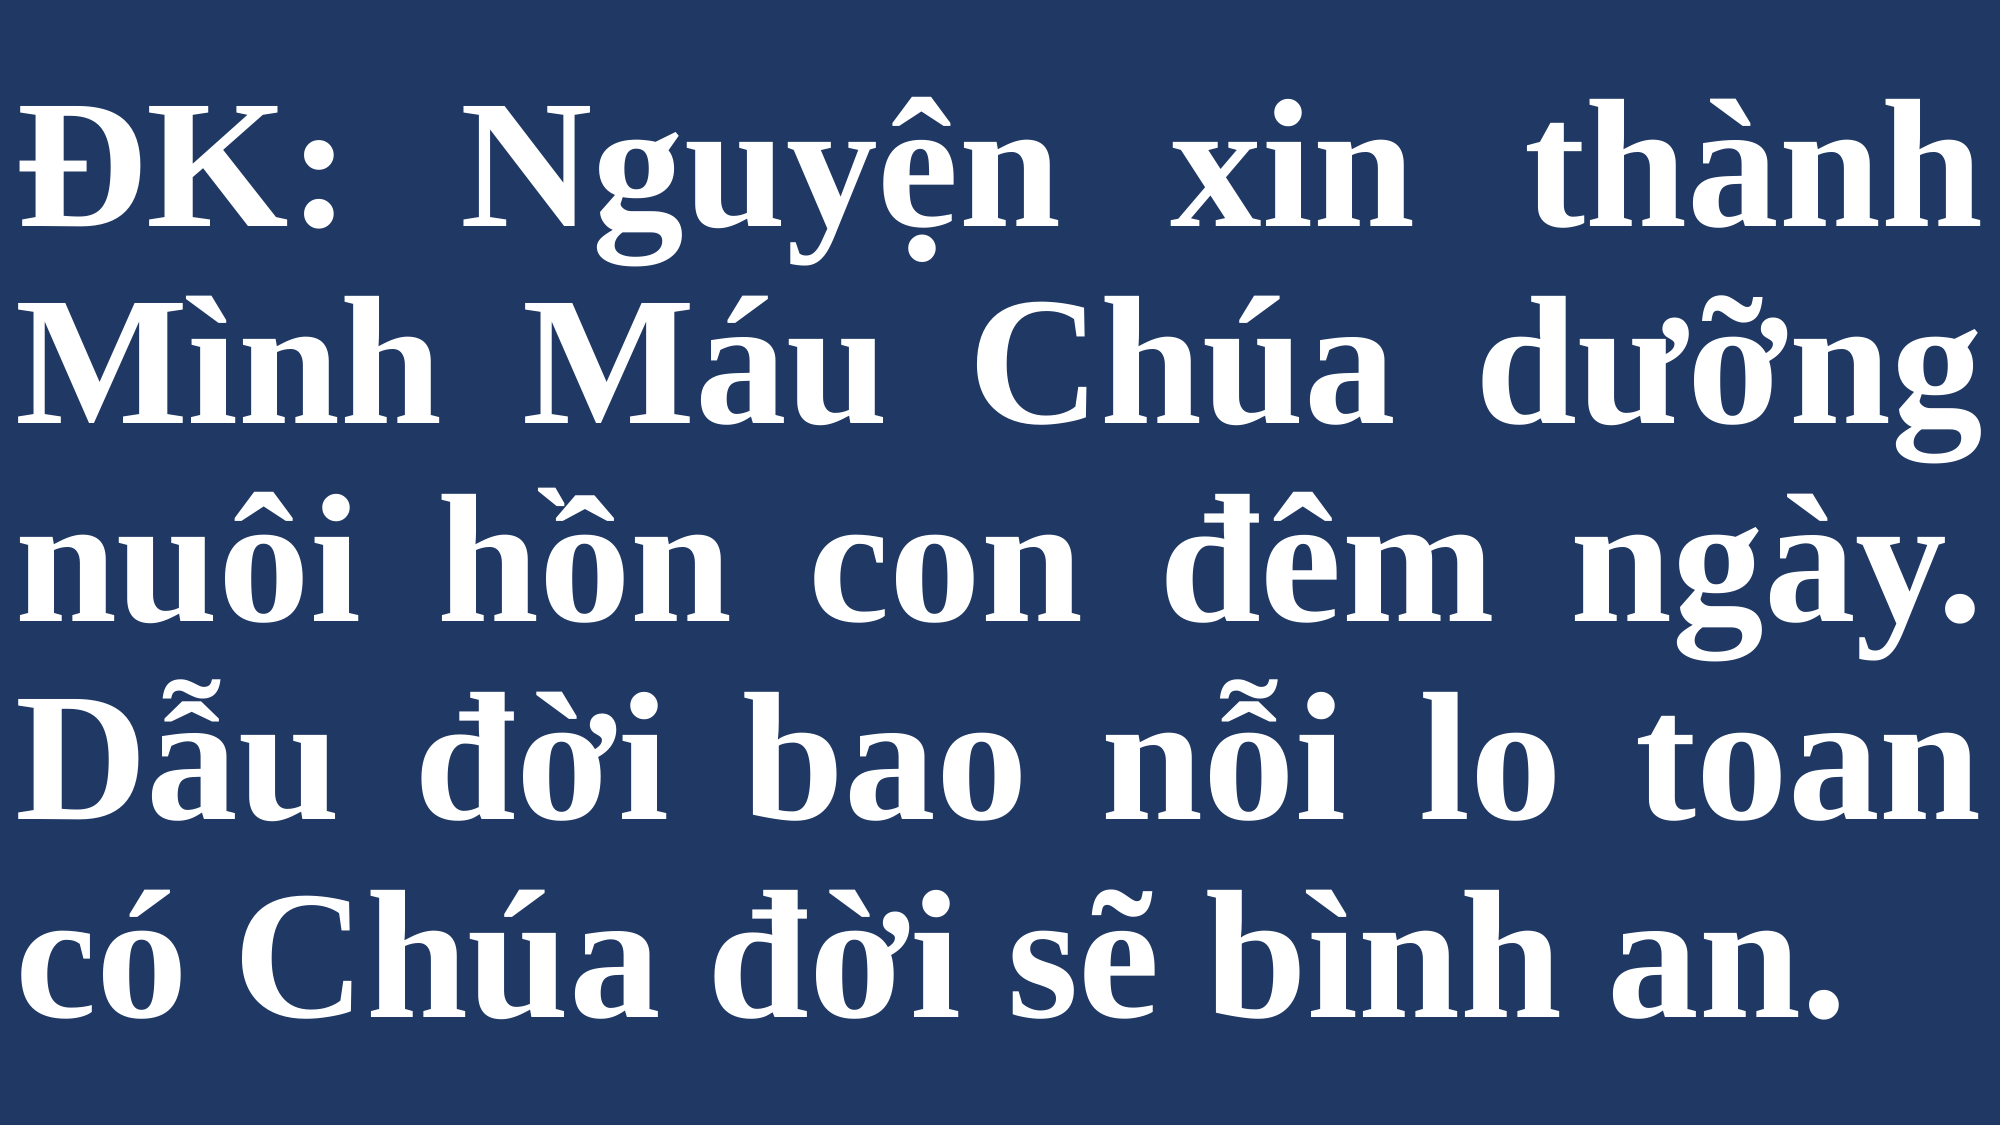

# ĐK: Nguyện xin thành Mình Máu Chúa dưỡng nuôi hồn con đêm ngày. Dẫu đời bao nỗi lo toan có Chúa đời sẽ bình an.